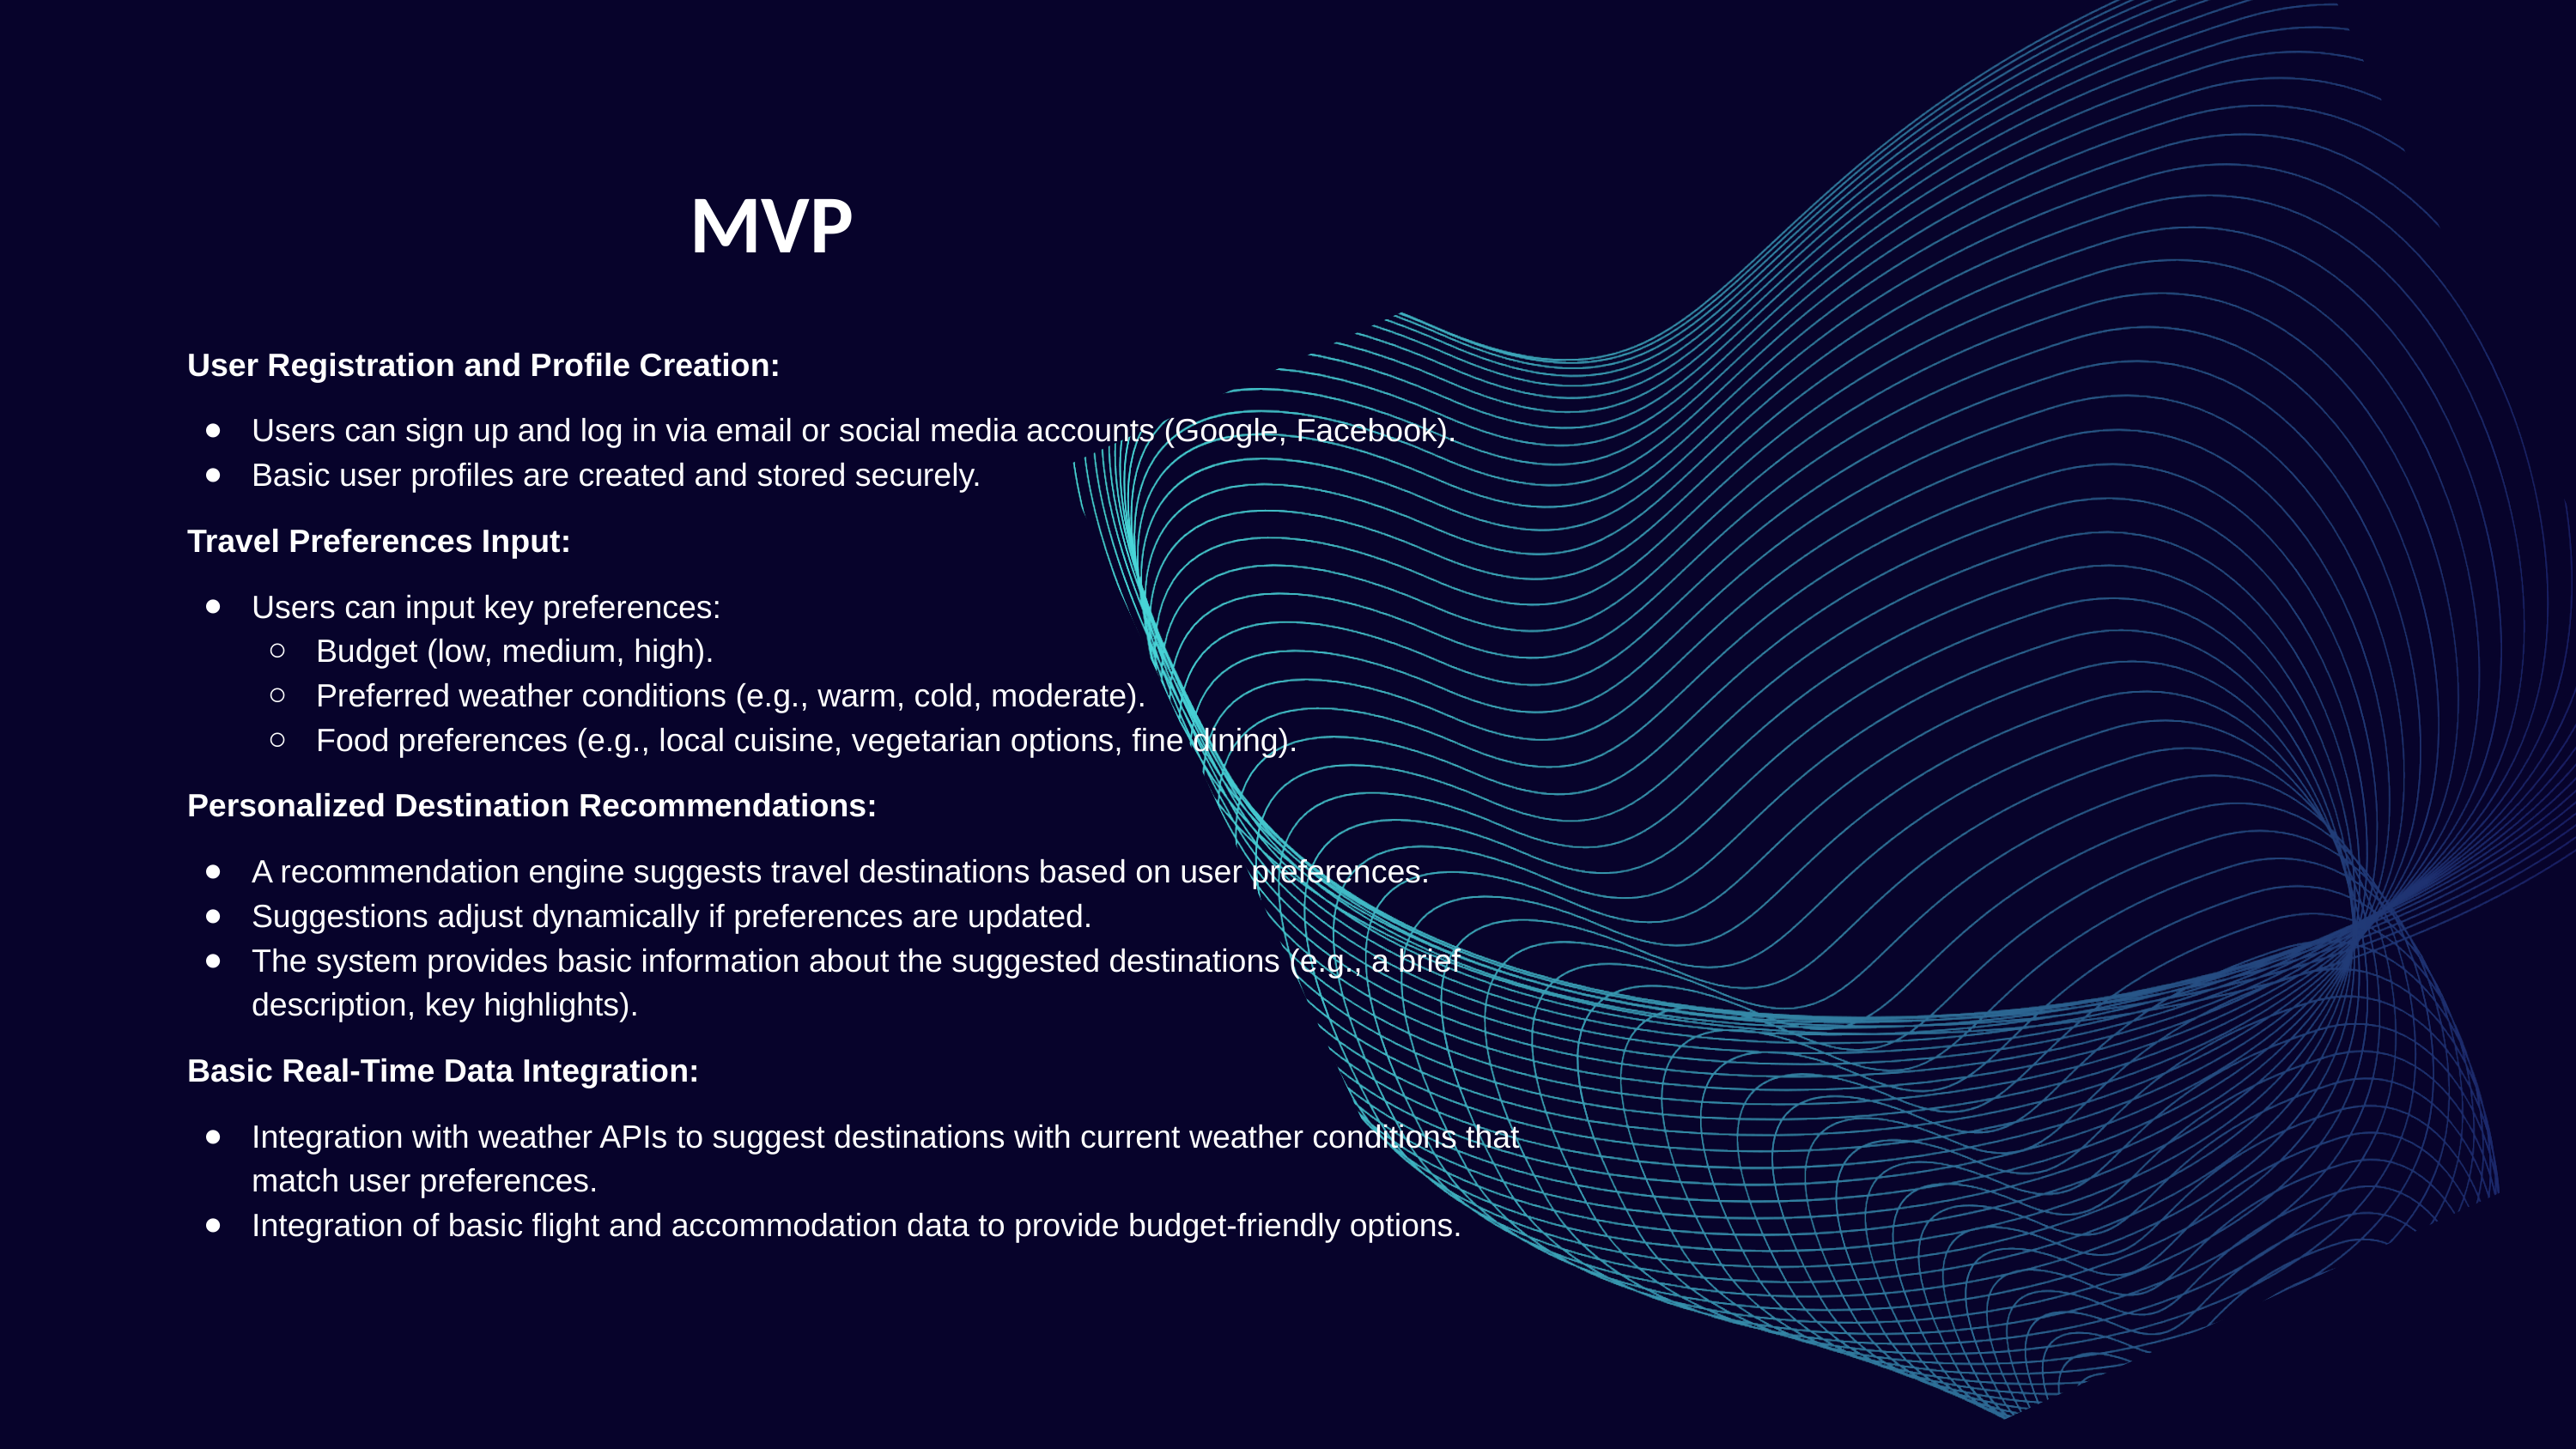

MVP
User Registration and Profile Creation:
Users can sign up and log in via email or social media accounts (Google, Facebook).
Basic user profiles are created and stored securely.
Travel Preferences Input:
Users can input key preferences:
Budget (low, medium, high).
Preferred weather conditions (e.g., warm, cold, moderate).
Food preferences (e.g., local cuisine, vegetarian options, fine dining).
Personalized Destination Recommendations:
A recommendation engine suggests travel destinations based on user preferences.
Suggestions adjust dynamically if preferences are updated.
The system provides basic information about the suggested destinations (e.g., a brief description, key highlights).
Basic Real-Time Data Integration:
Integration with weather APIs to suggest destinations with current weather conditions that match user preferences.
Integration of basic flight and accommodation data to provide budget-friendly options.